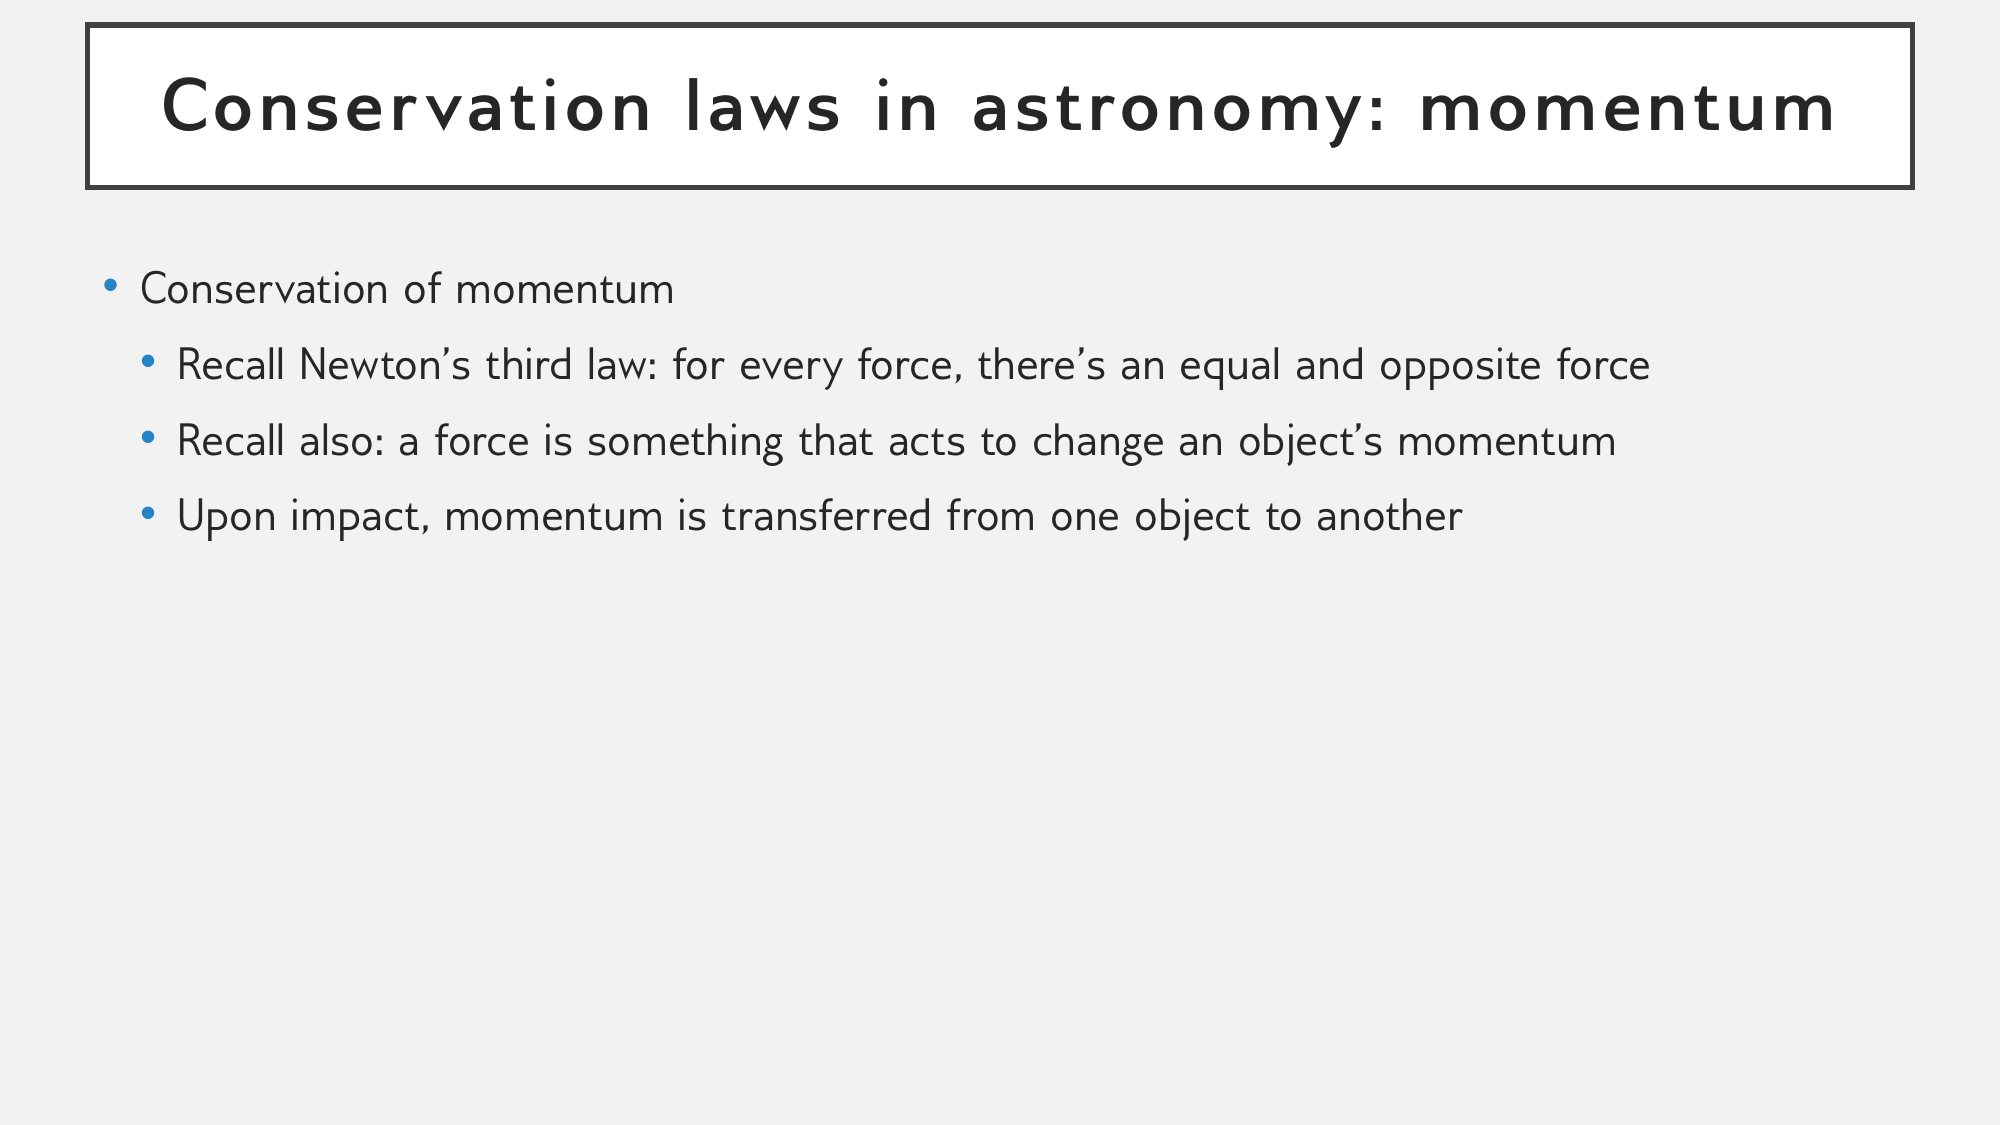

# Conservation laws in astronomy: momentum
Conservation of momentum
Recall Newton’s third law: for every force, there’s an equal and opposite force
Recall also: a force is something that acts to change an object’s momentum
Upon impact, momentum is transferred from one object to another